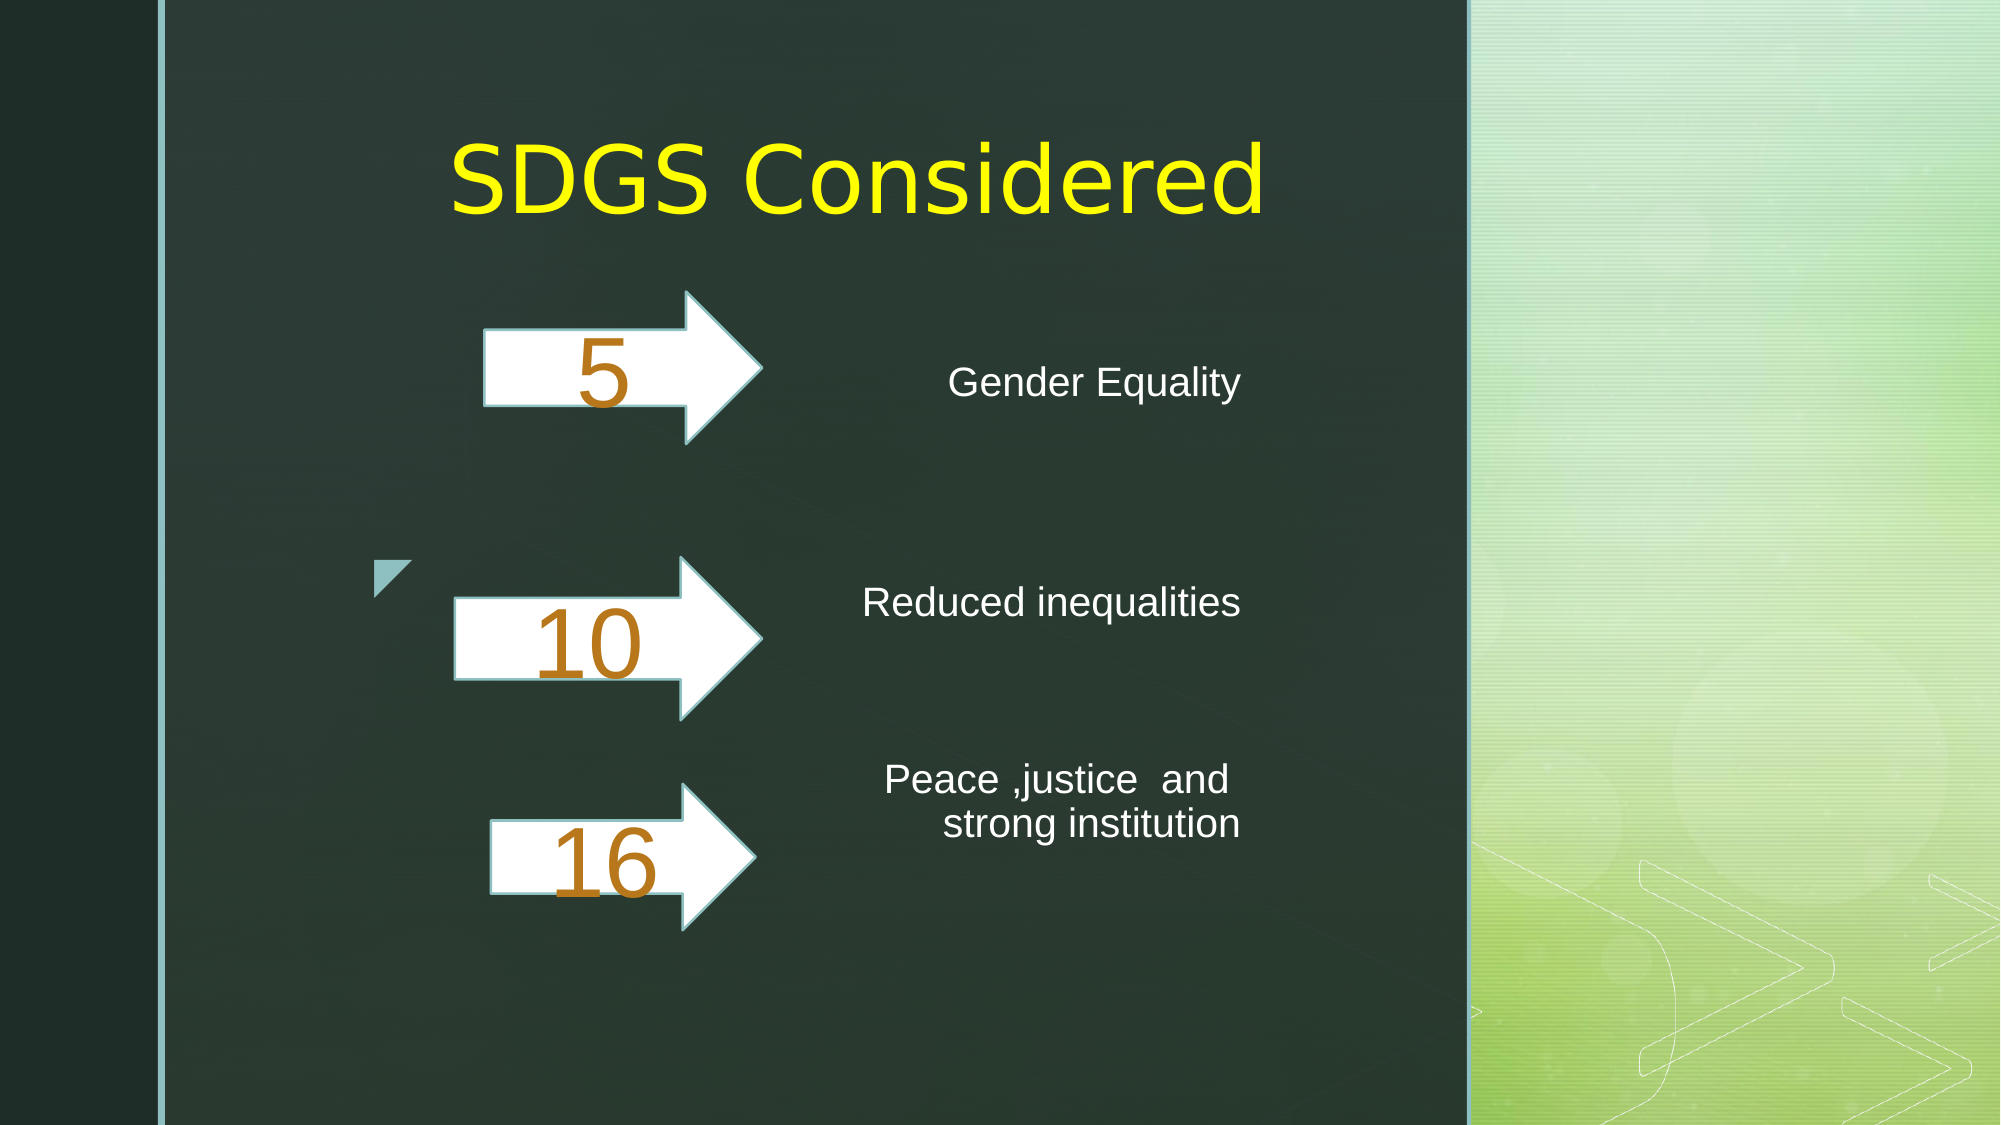

SDGS Considered
5
# Gender Equality Reduced inequalities Peace ,justice  and strong institution
10
16